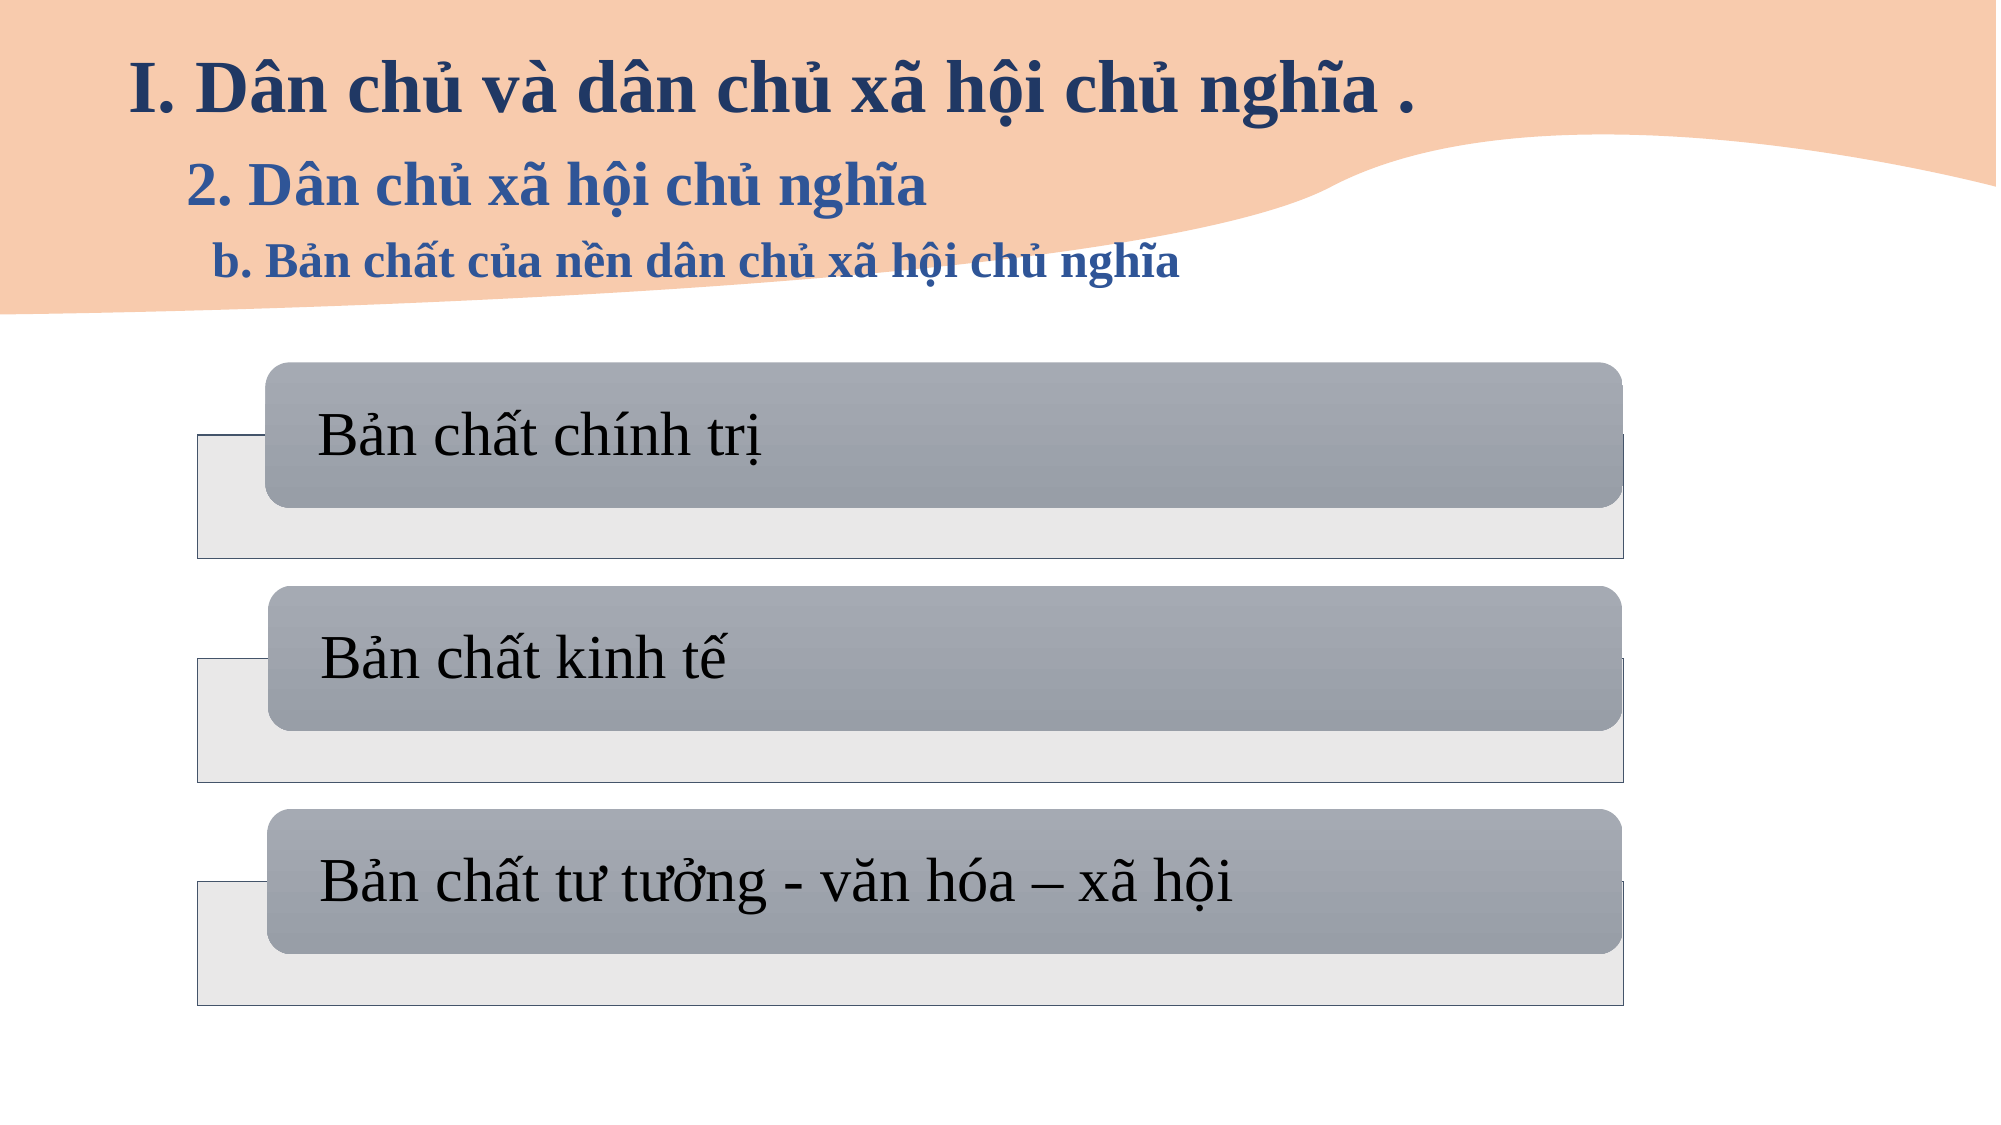

I. Dân chủ và dân chủ xã hội chủ nghĩa .
2. Dân chủ xã hội chủ nghĩa
b. Bản chất của nền dân chủ xã hội chủ nghĩa
Bản chất chính trị
Bản chất kinh tế
Bản chất tư tưởng - văn hóa – xã hội